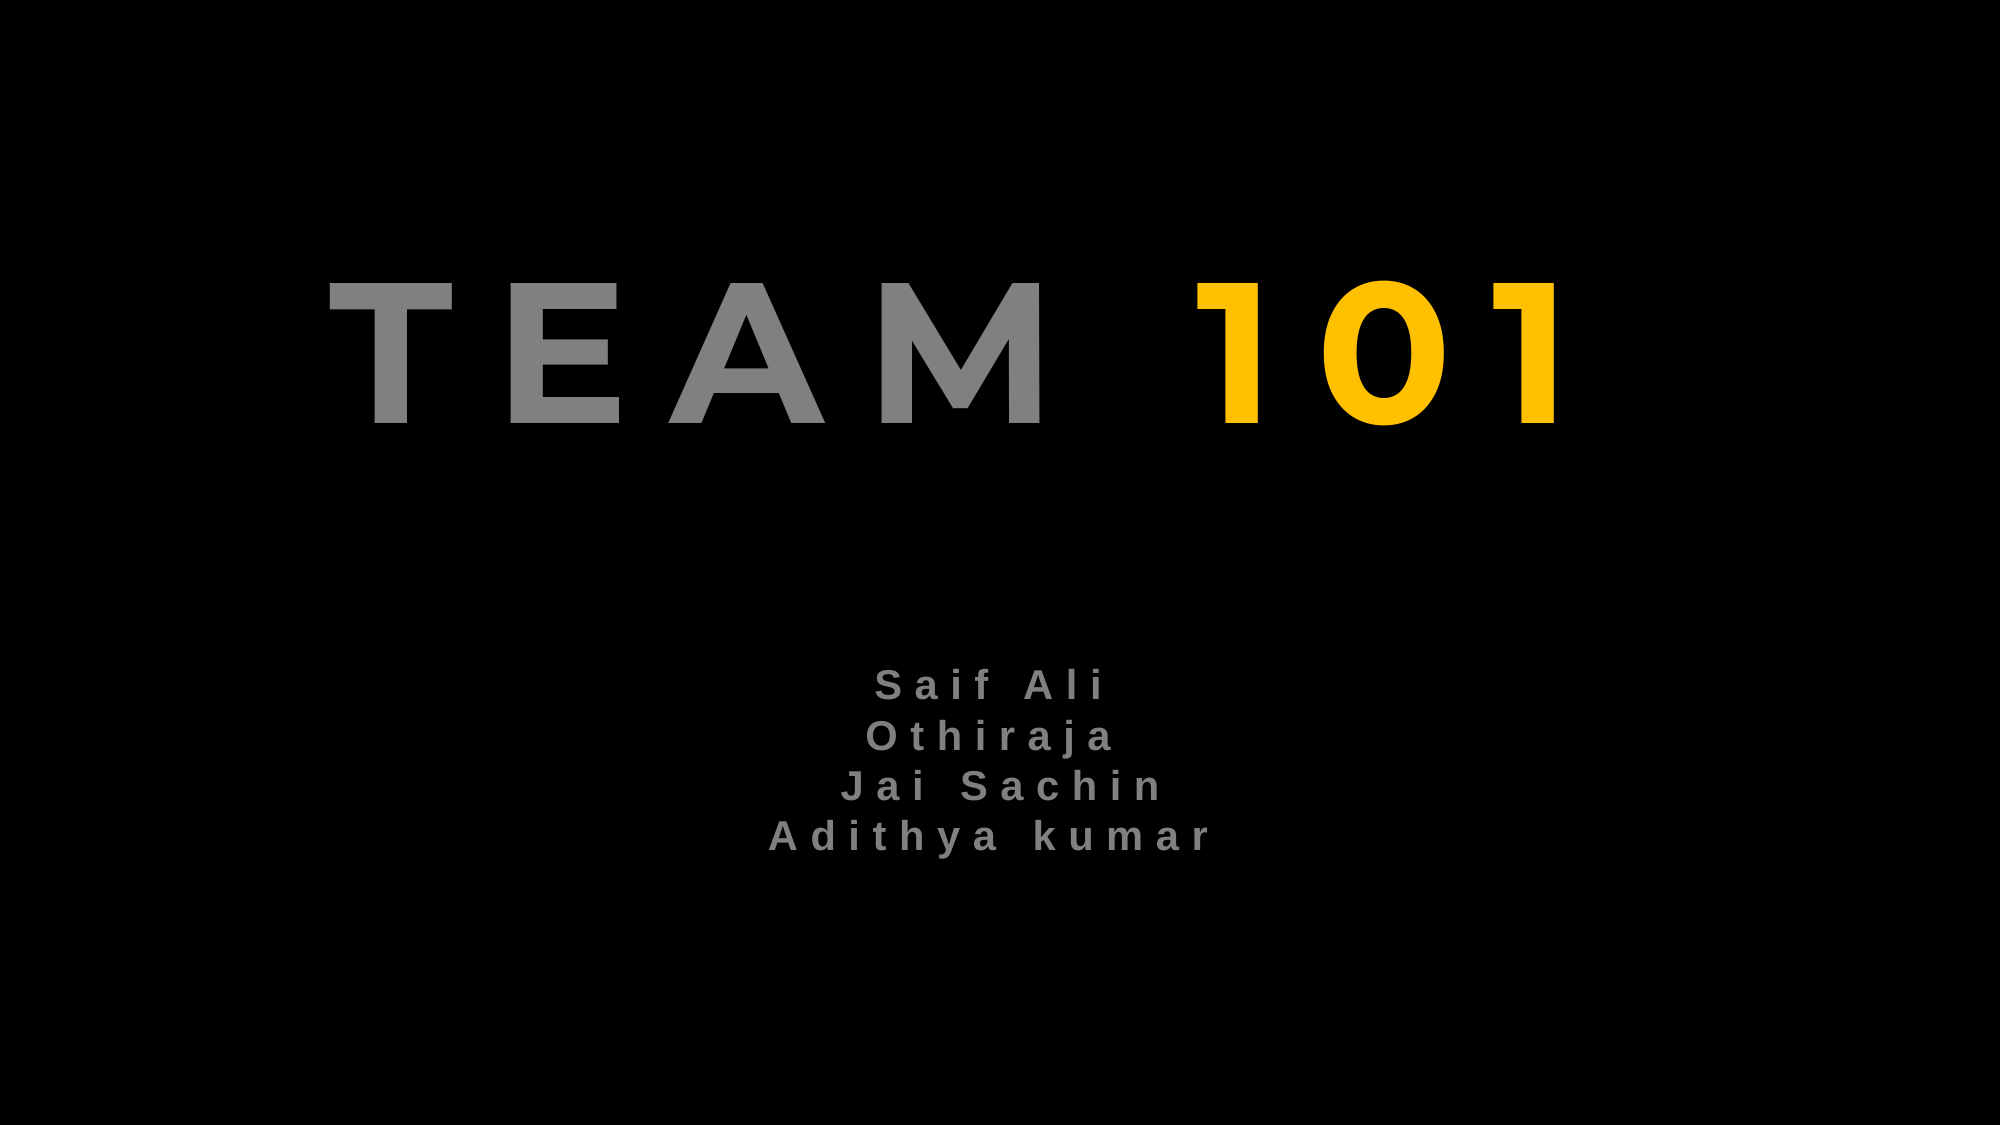

TEAM 101
Saif Ali
Othiraja
Jai Sachin
Adithya kumar